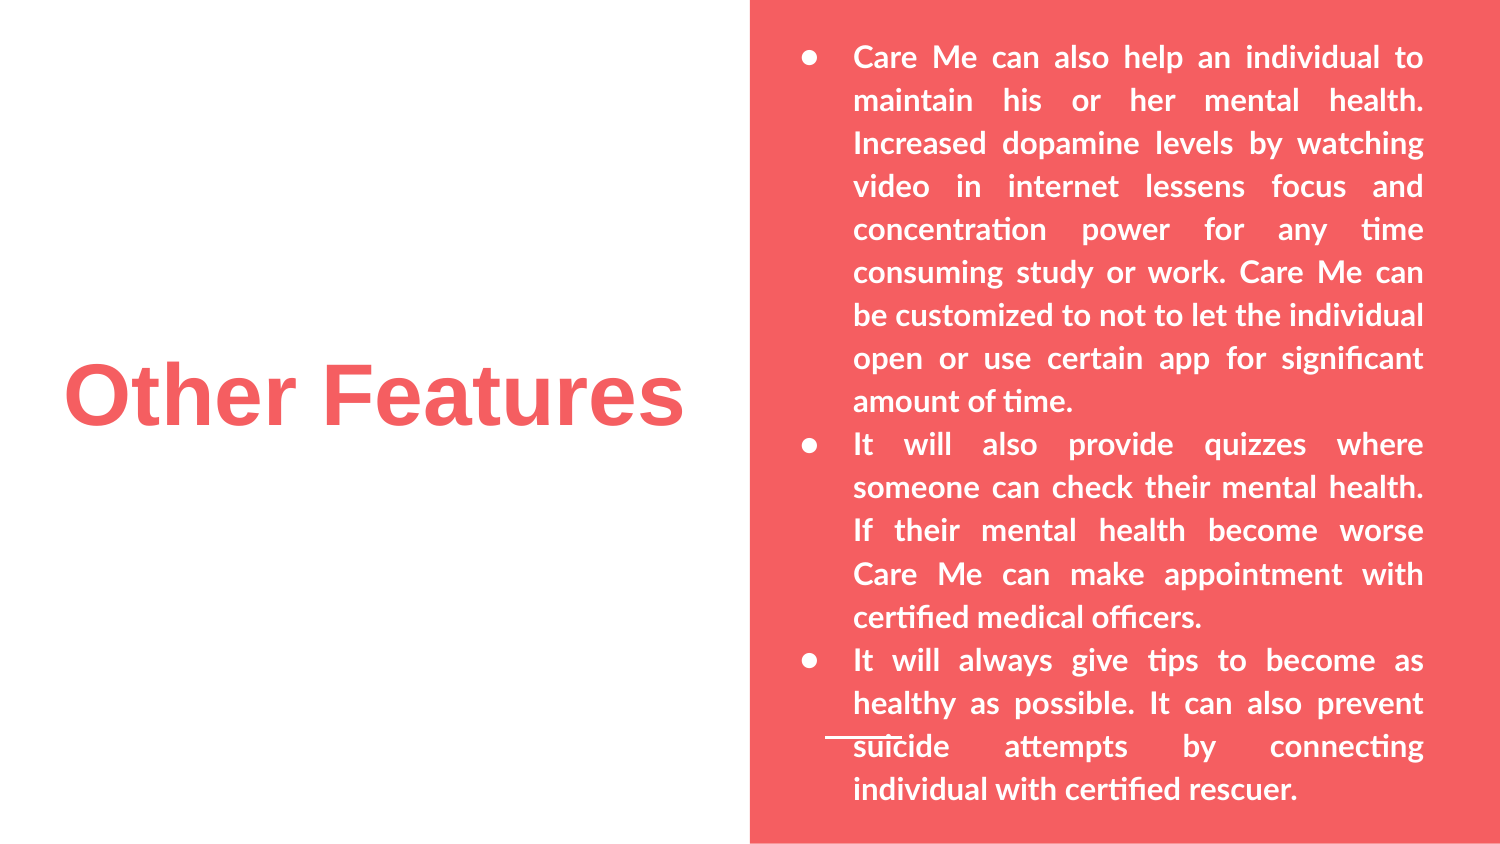

Care Me can also help an individual to maintain his or her mental health. Increased dopamine levels by watching video in internet lessens focus and concentration power for any time consuming study or work. Care Me can be customized to not to let the individual open or use certain app for significant amount of time.
It will also provide quizzes where someone can check their mental health. If their mental health become worse Care Me can make appointment with certified medical officers.
It will always give tips to become as healthy as possible. It can also prevent suicide attempts by connecting individual with certified rescuer.
# Other Features